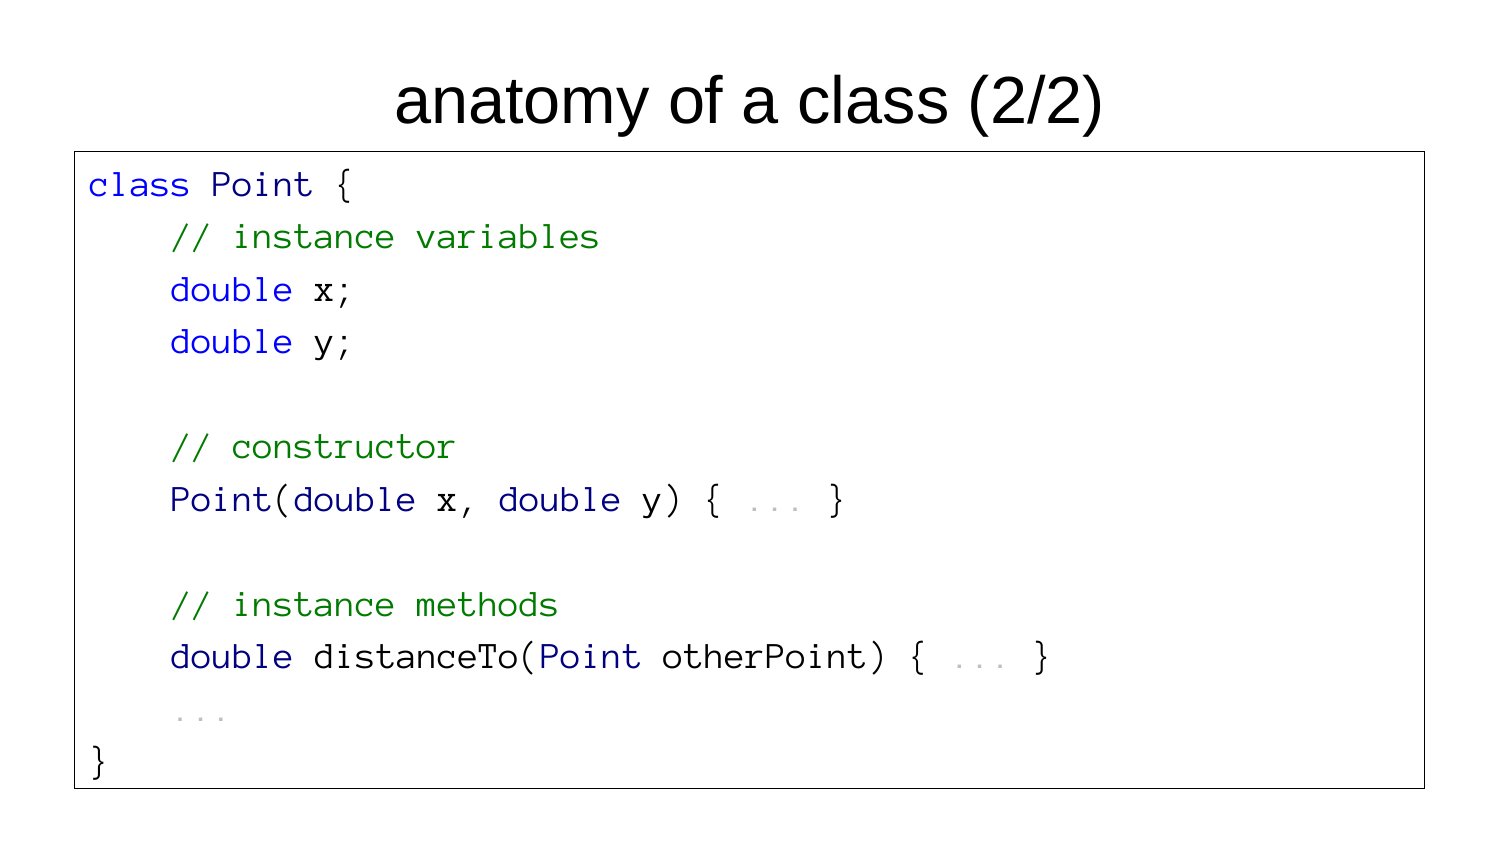

# anatomy of a class (2/2)
class Point {
    // instance variables
    double x;
    double y;

    // constructor
    Point(double x, double y) { ... }

    // instance methods
    double distanceTo(Point otherPoint) { ... }
    ...
}